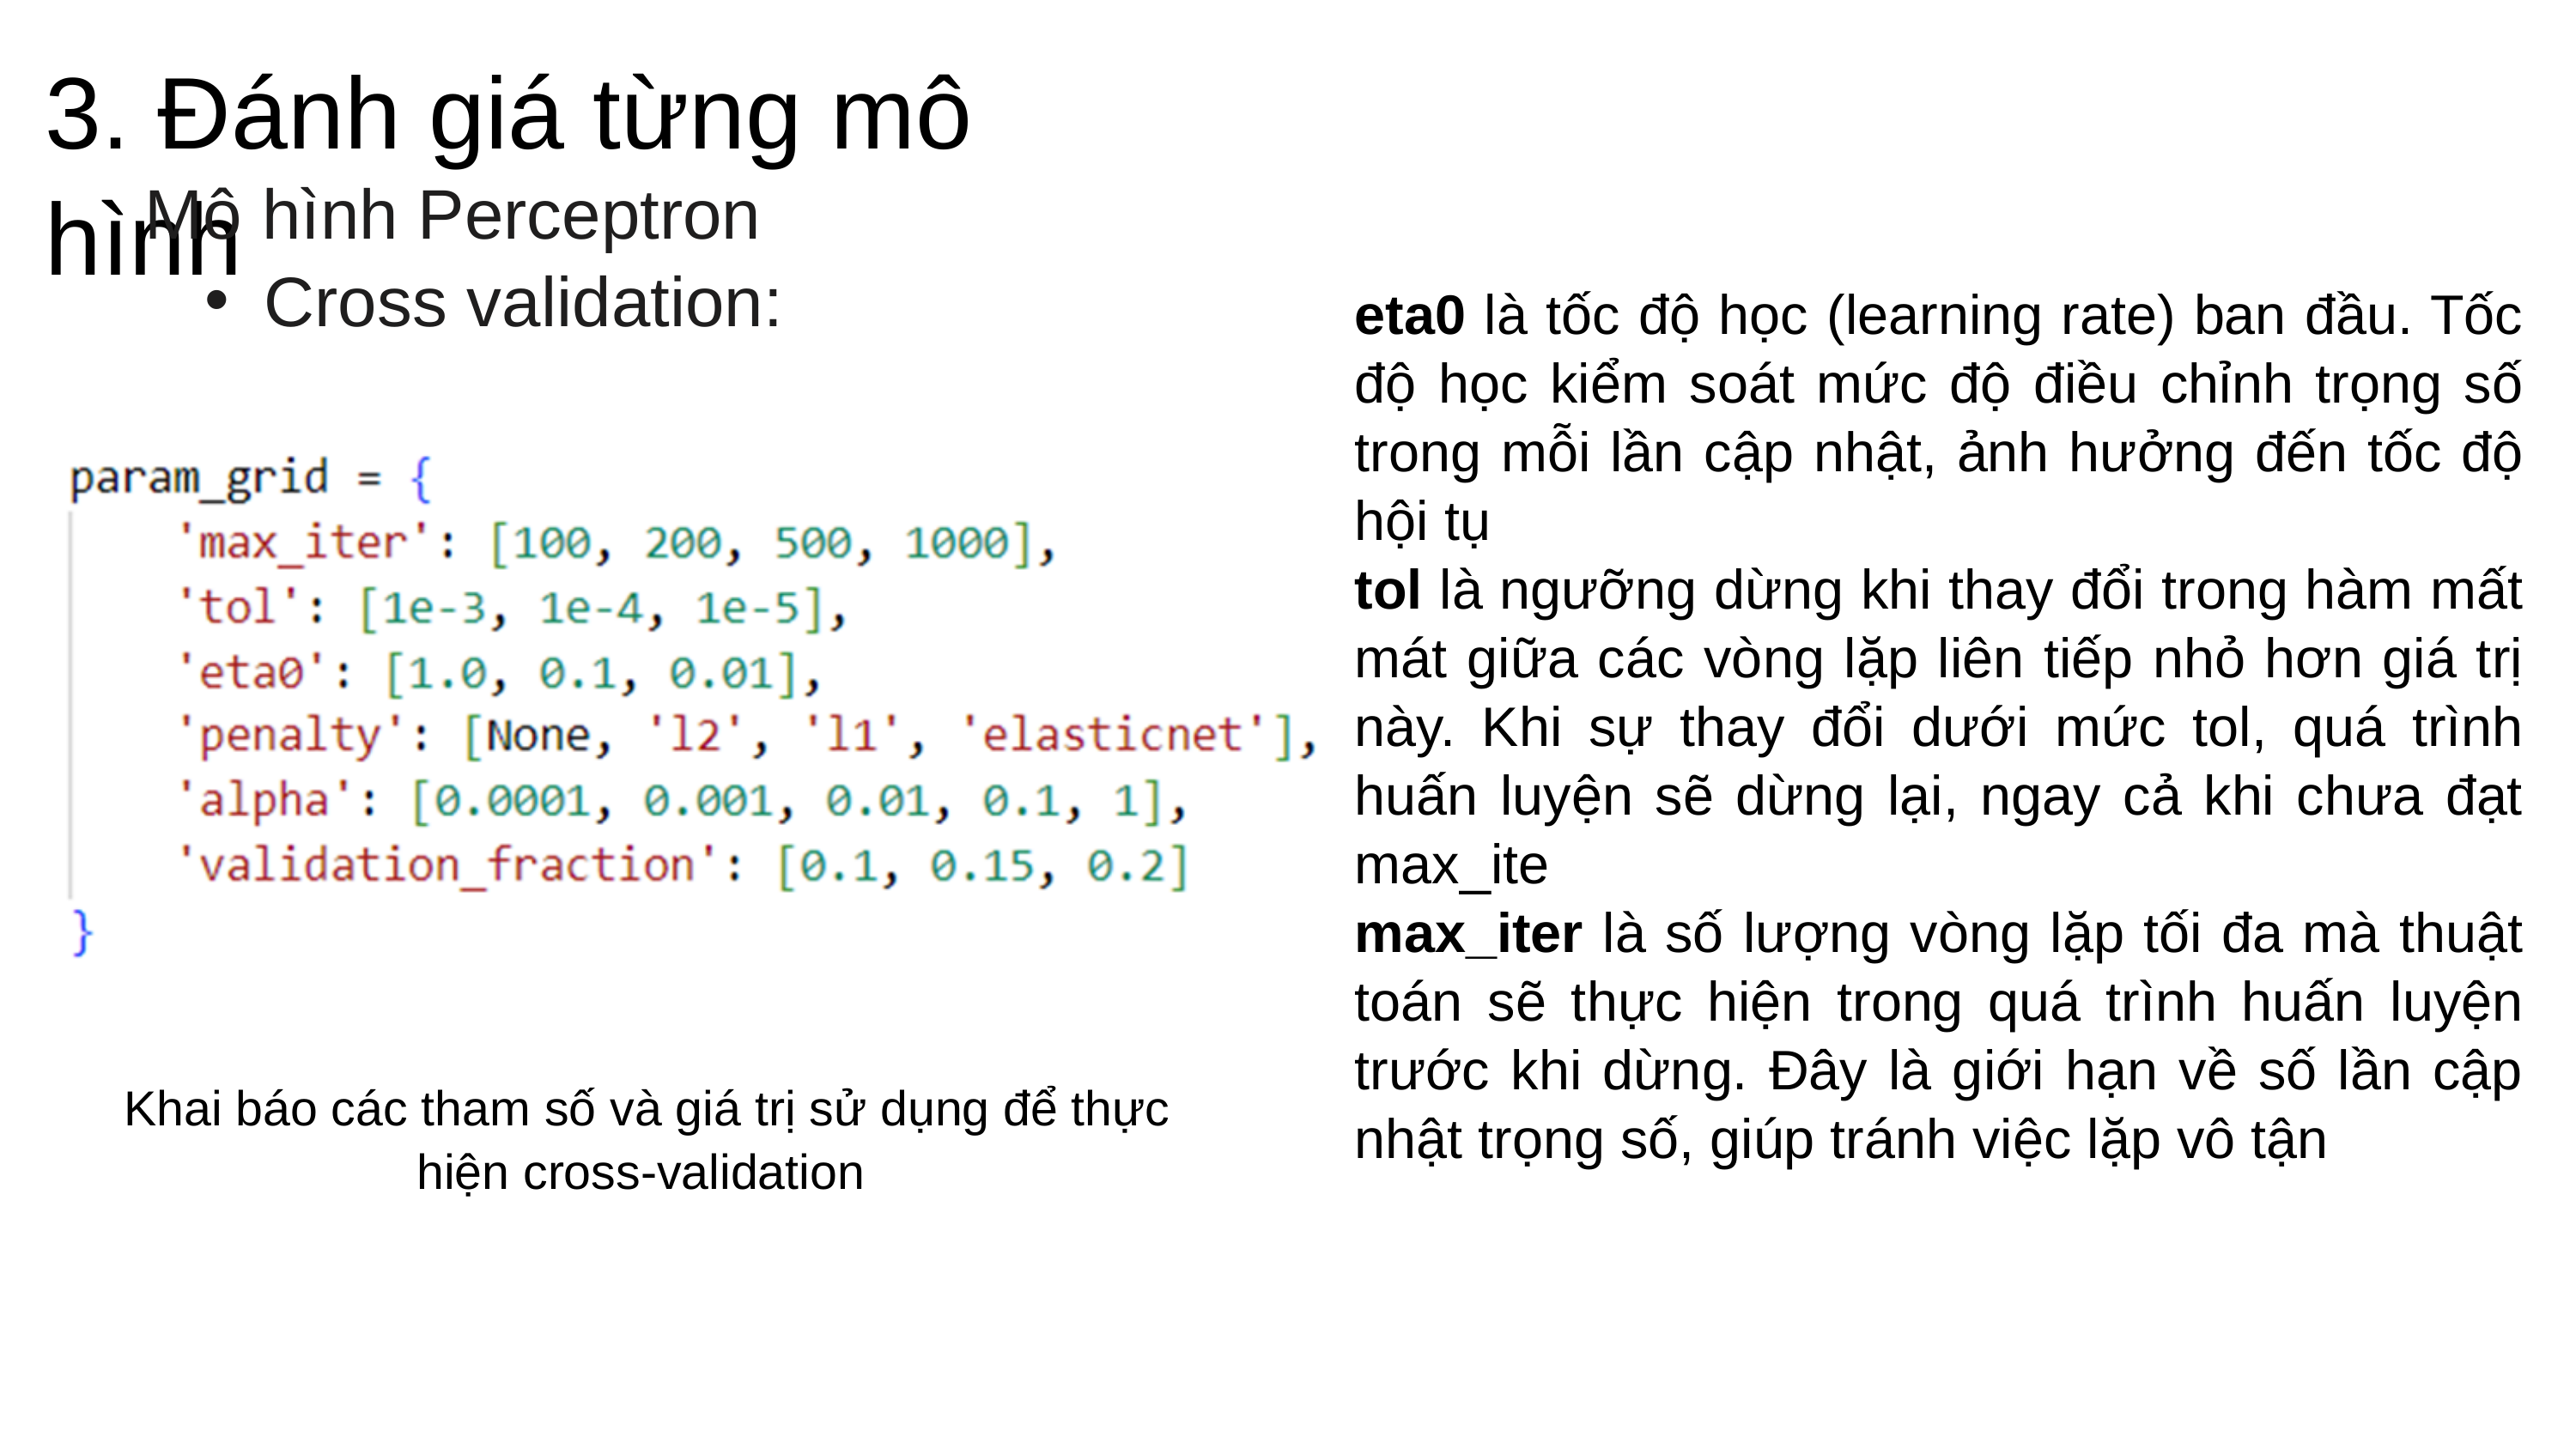

3. Đánh giá từng mô hình
Mô hình Perceptron
Cross validation:
eta0 là tốc độ học (learning rate) ban đầu. Tốc độ học kiểm soát mức độ điều chỉnh trọng số trong mỗi lần cập nhật, ảnh hưởng đến tốc độ hội tụ
tol là ngưỡng dừng khi thay đổi trong hàm mất mát giữa các vòng lặp liên tiếp nhỏ hơn giá trị này. Khi sự thay đổi dưới mức tol, quá trình huấn luyện sẽ dừng lại, ngay cả khi chưa đạt max_ite
max_iter là số lượng vòng lặp tối đa mà thuật toán sẽ thực hiện trong quá trình huấn luyện trước khi dừng. Đây là giới hạn về số lần cập nhật trọng số, giúp tránh việc lặp vô tận

Khai báo các tham số và giá trị sử dụng để thực hiện cross-validation